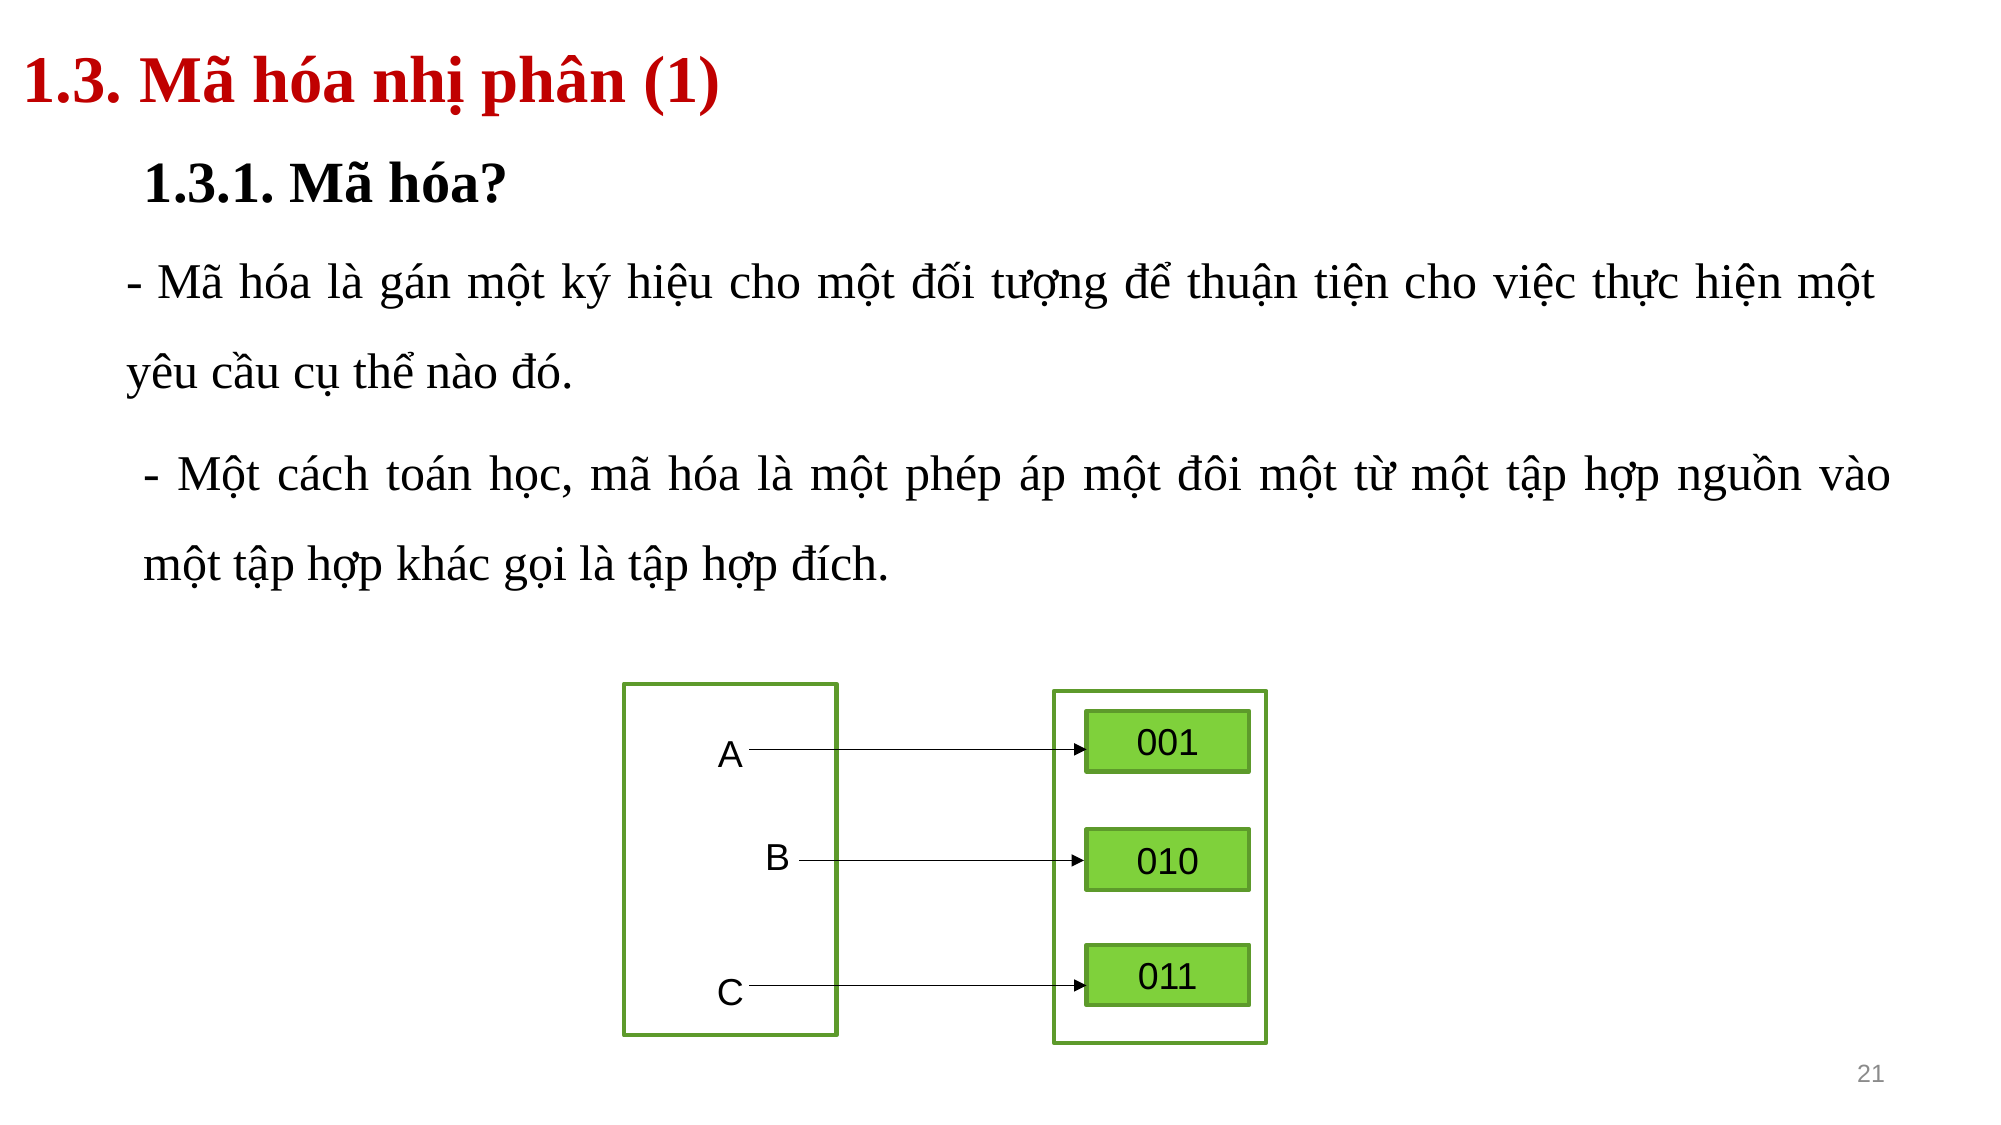

# 1.3. Mã hóa nhị phân (1)
1.3.1. Mã hóa?
- Mã hóa là gán một ký hiệu cho một đối tượng để thuận tiện cho việc thực hiện một yêu cầu cụ thể nào đó.
- Một cách toán học, mã hóa là một phép áp một đôi một từ một tập hợp nguồn vào một tập hợp khác gọi là tập hợp đích.

001
A

         B

C

010

011
21